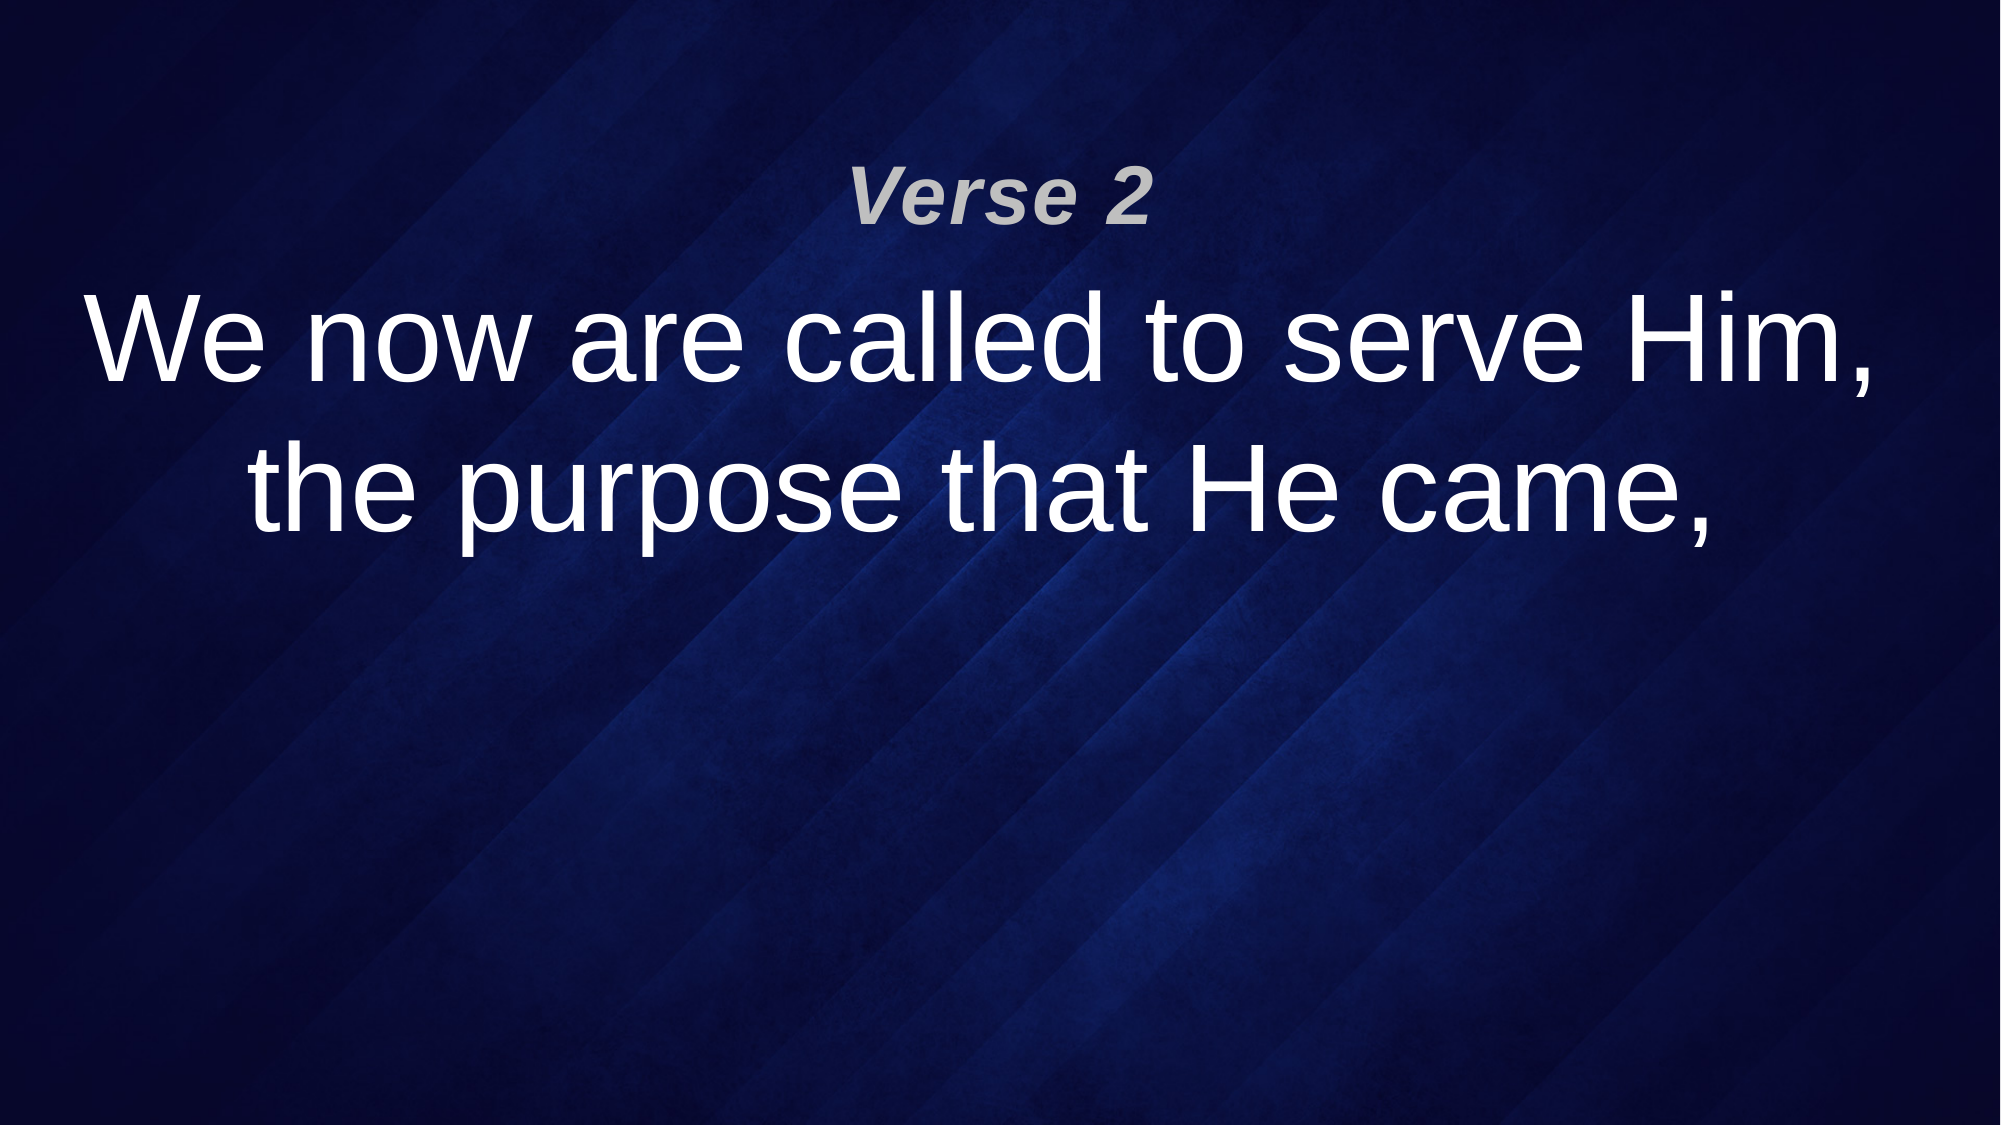

Verse 2
# We now are called to serve Him, the purpose that He came,